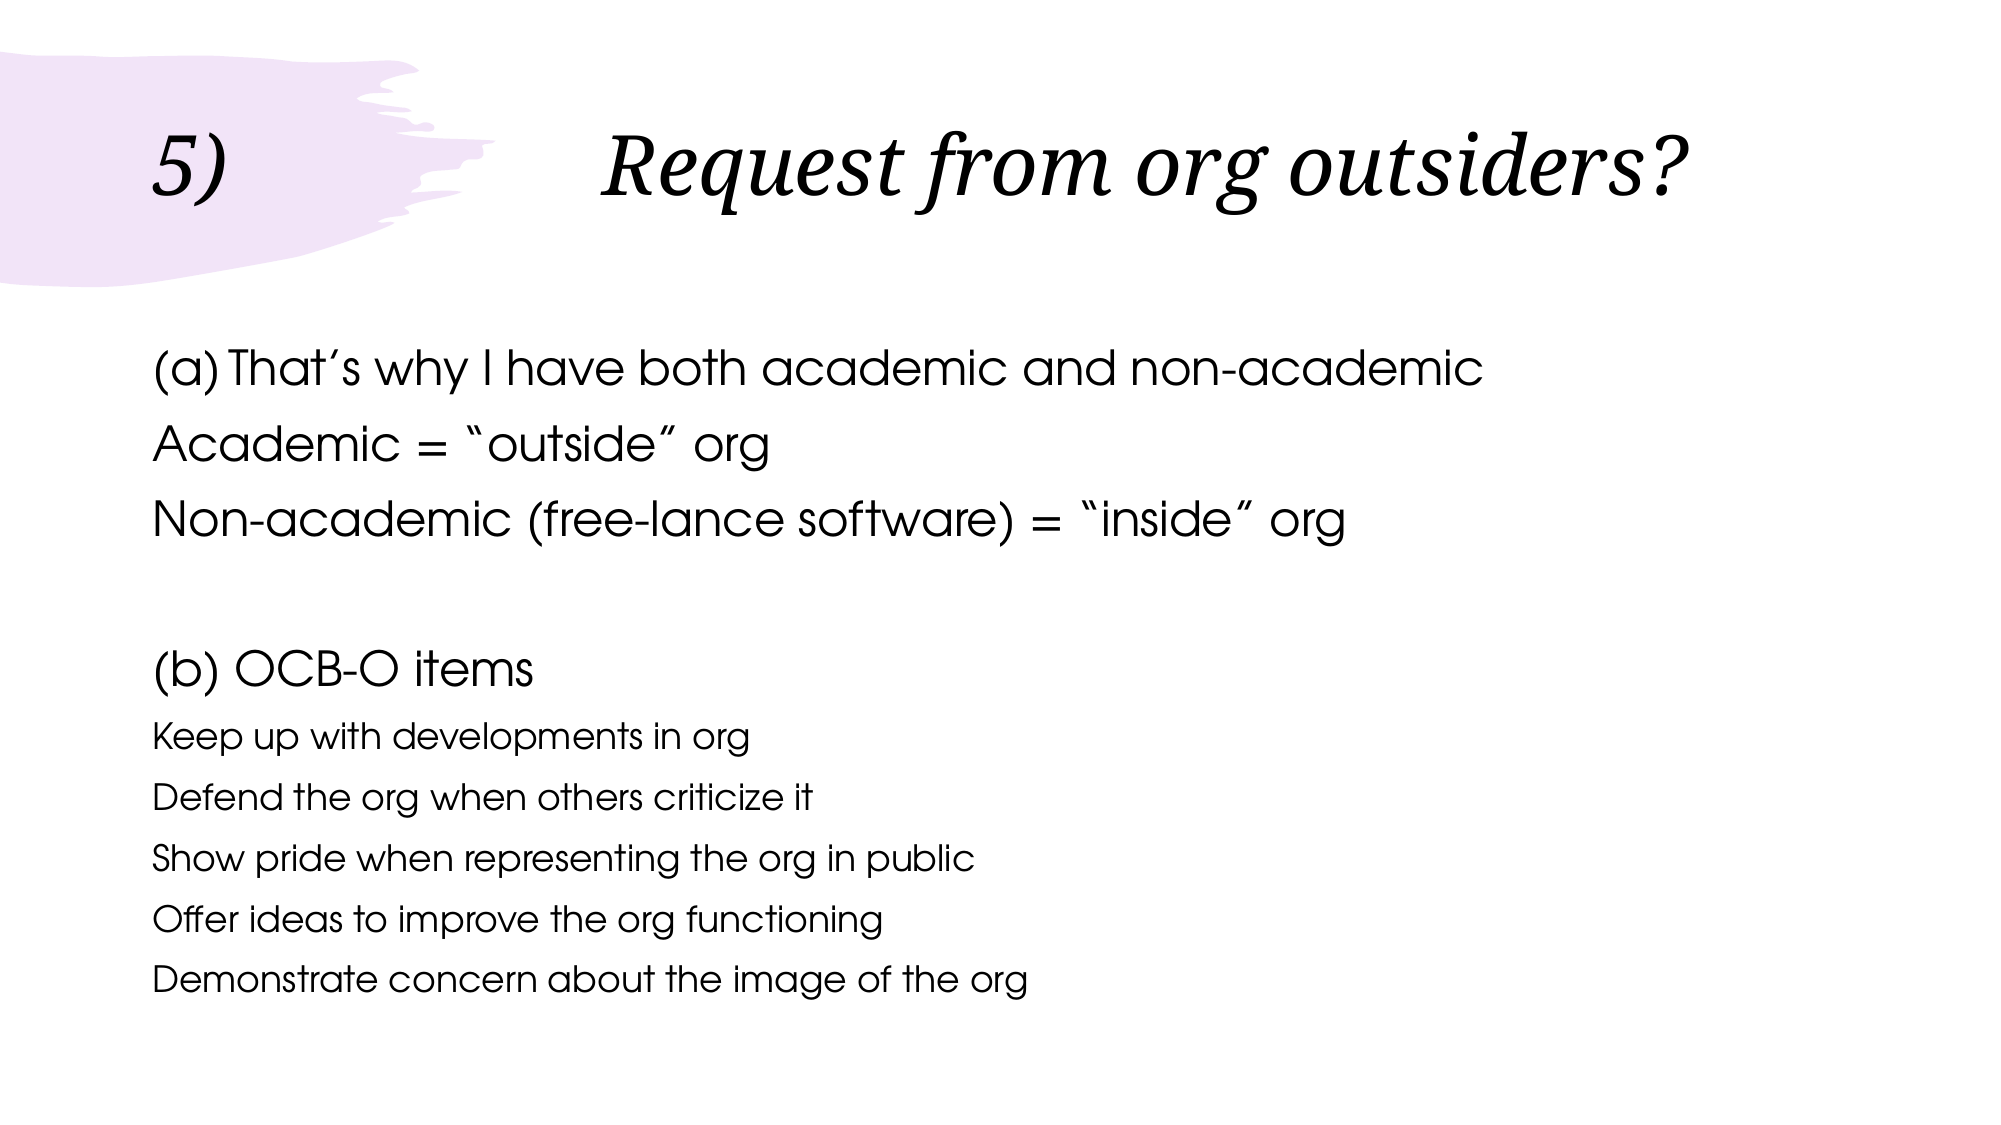

# 5)			Request from org outsiders?
That’s why I have both academic and non-academic
Academic = “outside” org
Non-academic (free-lance software) = “inside” org

(b) OCB-O items
Keep up with developments in org
Defend the org when others criticize it
Show pride when representing the org in public
Offer ideas to improve the org functioning
Demonstrate concern about the image of the org